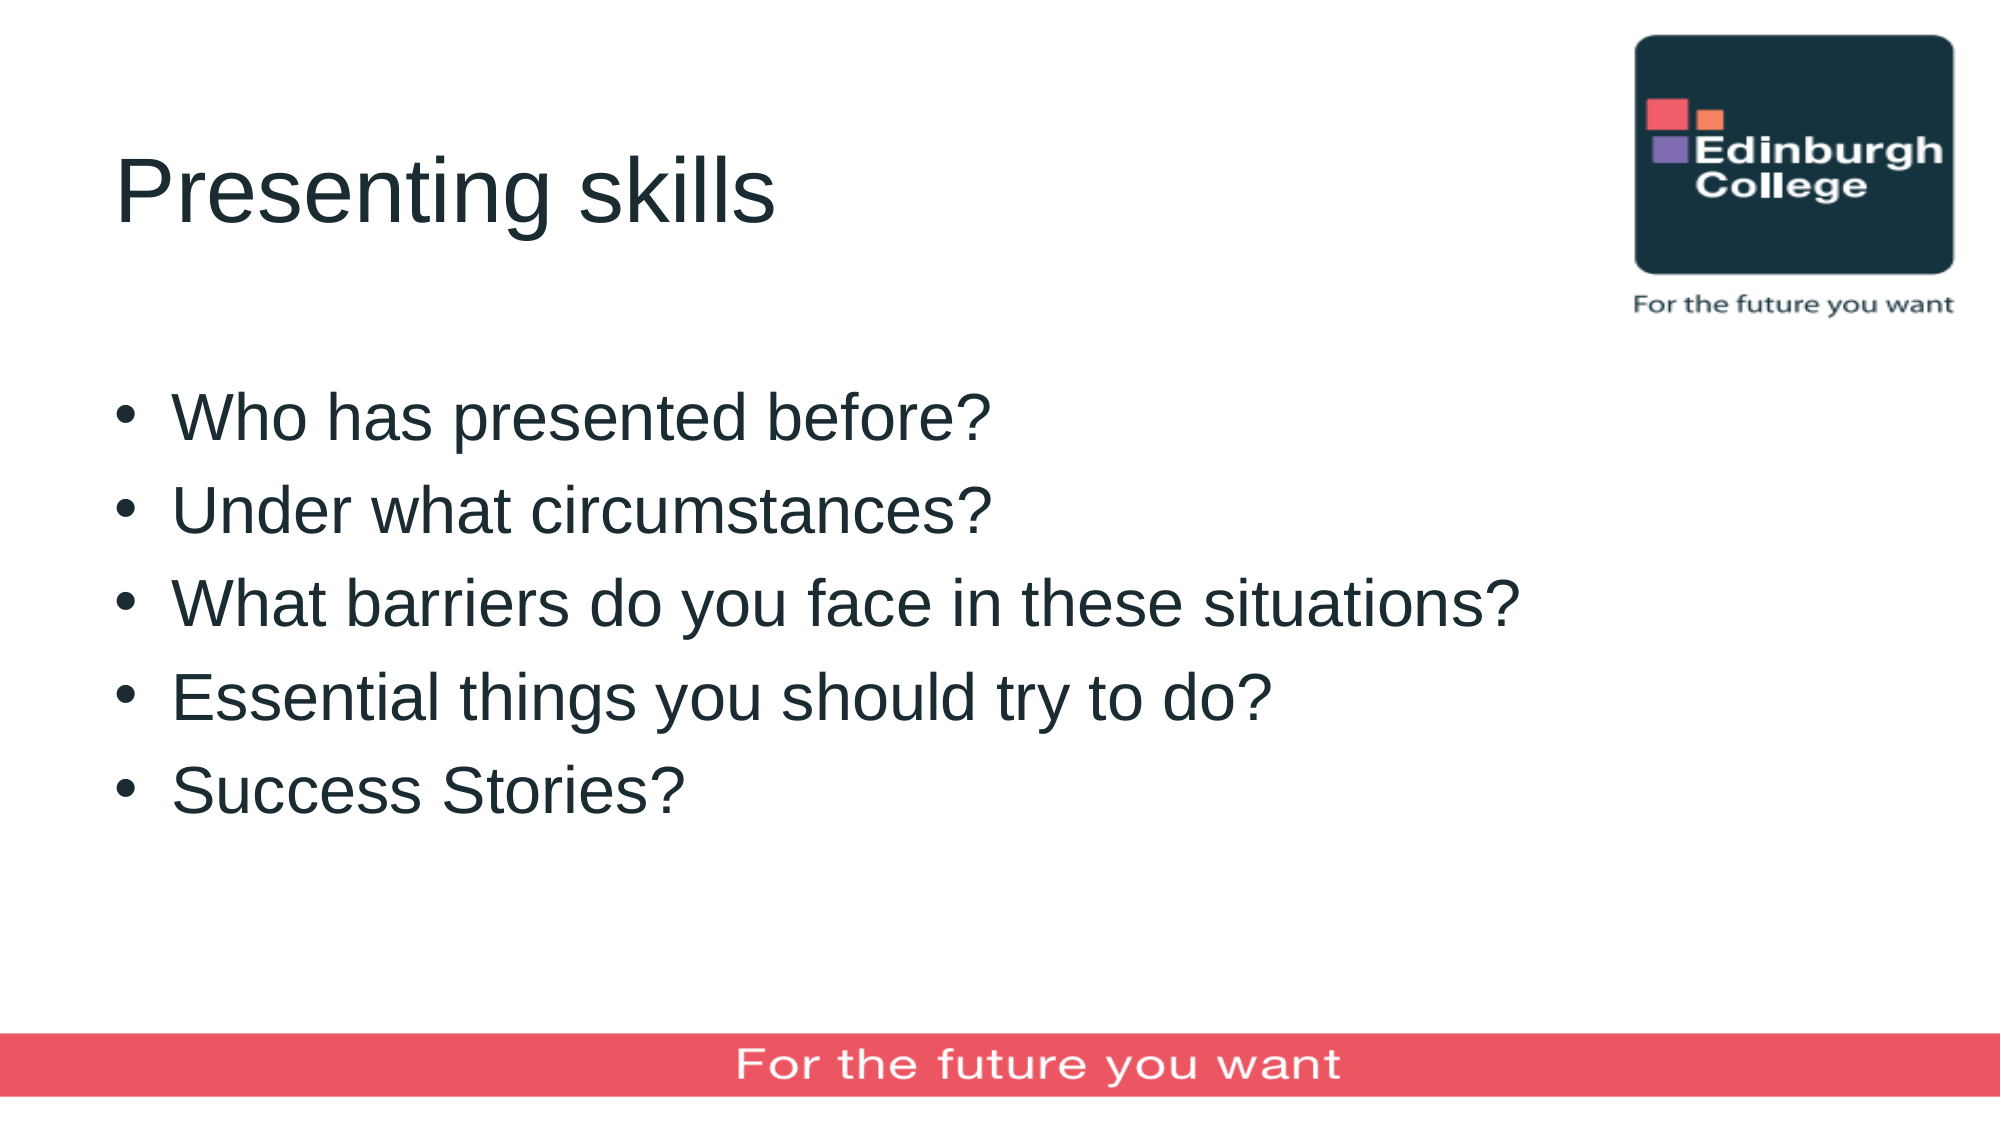

# Presenting skills
Who has presented before?
Under what circumstances?
What barriers do you face in these situations?
Essential things you should try to do?
Success Stories?